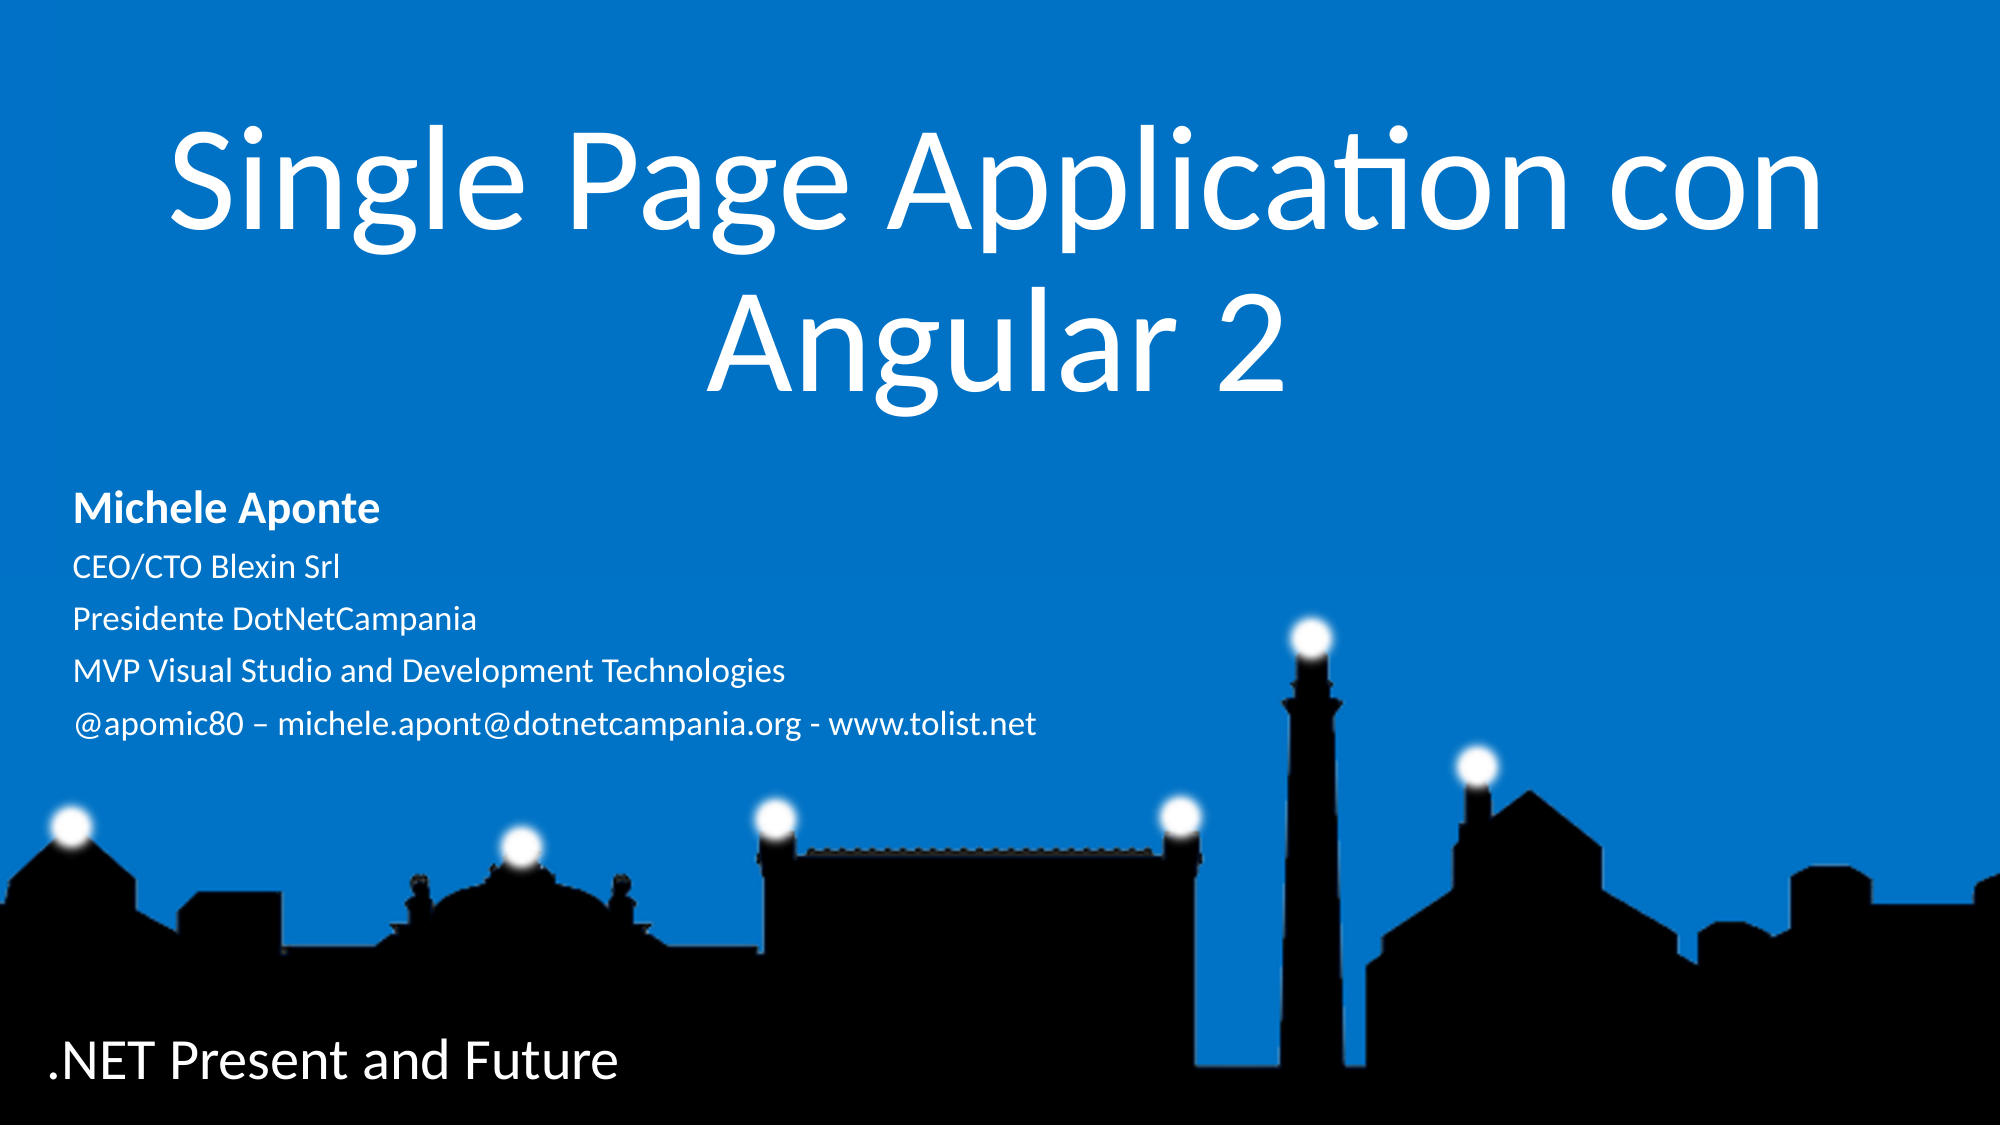

# Single Page Application con Angular 2
Michele Aponte
CEO/CTO Blexin Srl
Presidente DotNetCampania
MVP Visual Studio and Development Technologies
@apomic80 – michele.apont@dotnetcampania.org - www.tolist.net